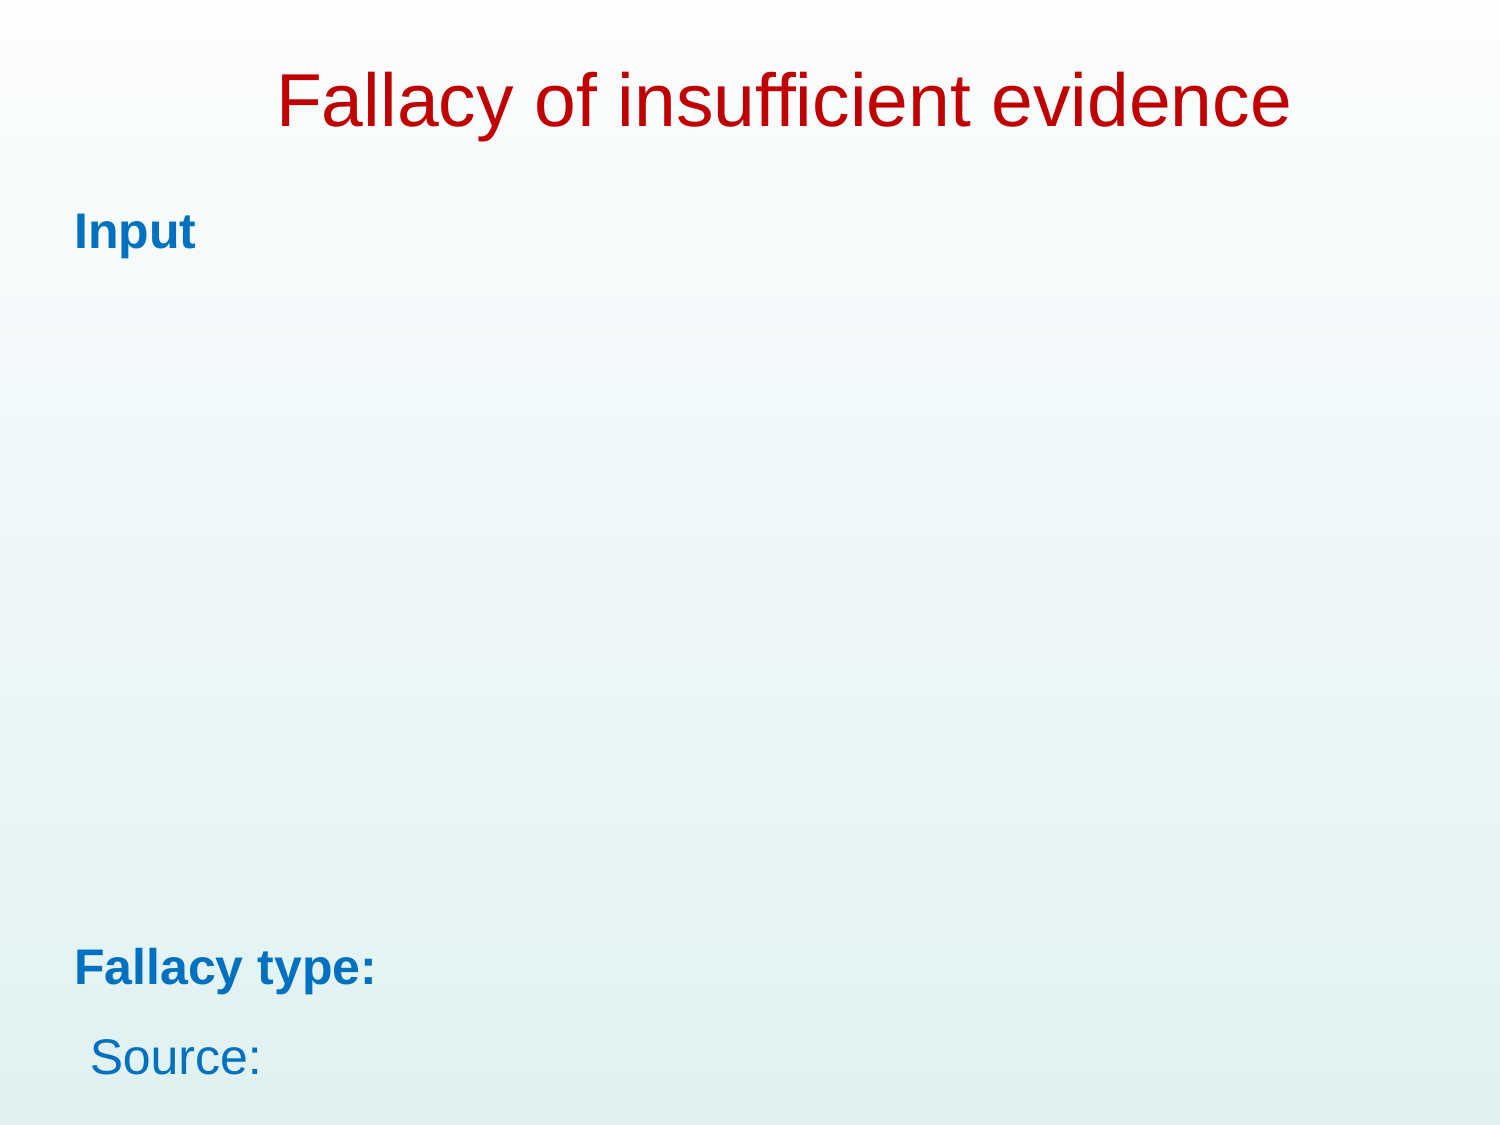

# Fallacy of insufficient evidence
Input
Fallacy type:
Source: